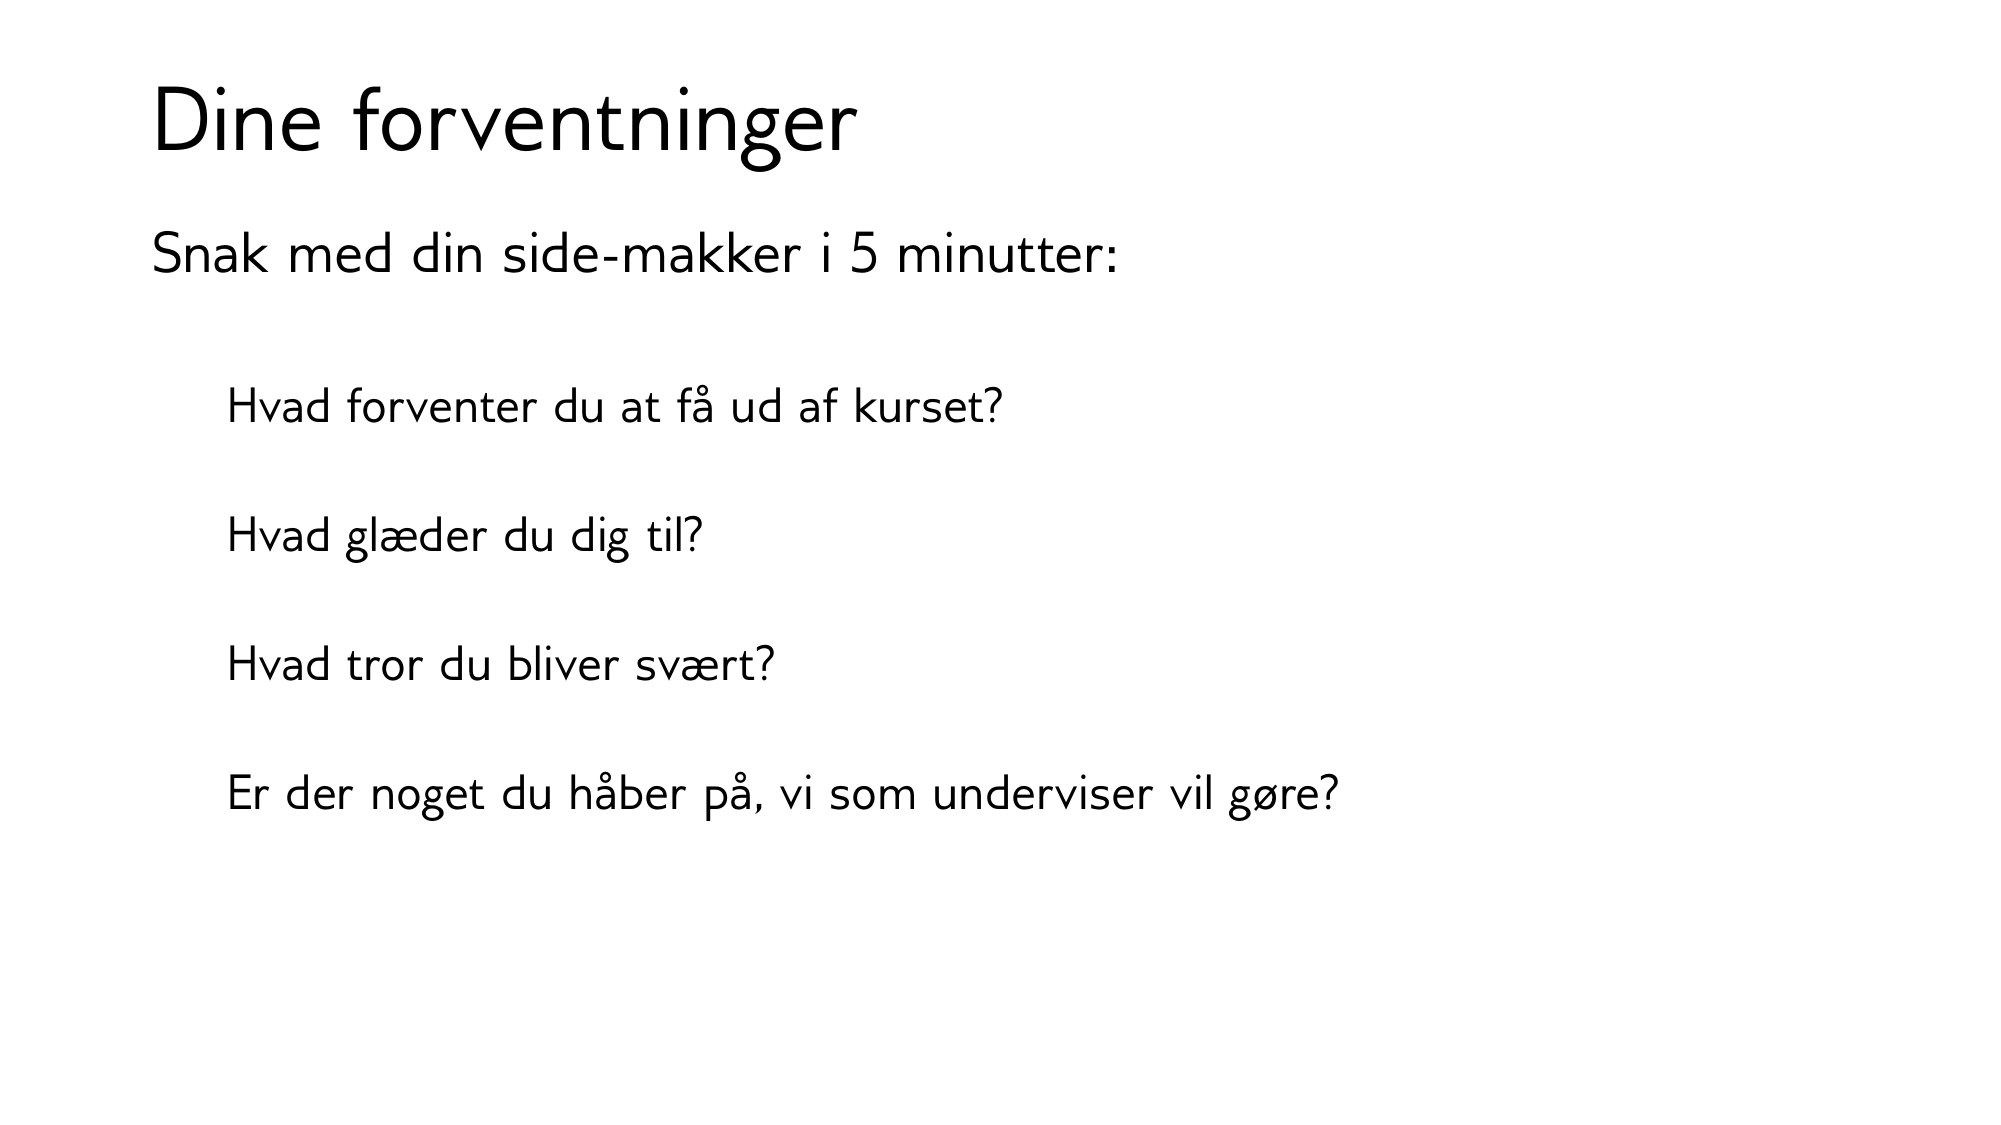

Dine forventninger
Snak med din side-makker i 5 minutter:

Hvad forventer du at få ud af kurset?

Hvad glæder du dig til?

Hvad tror du bliver svært?

Er der noget du håber på, vi som underviser vil gøre?